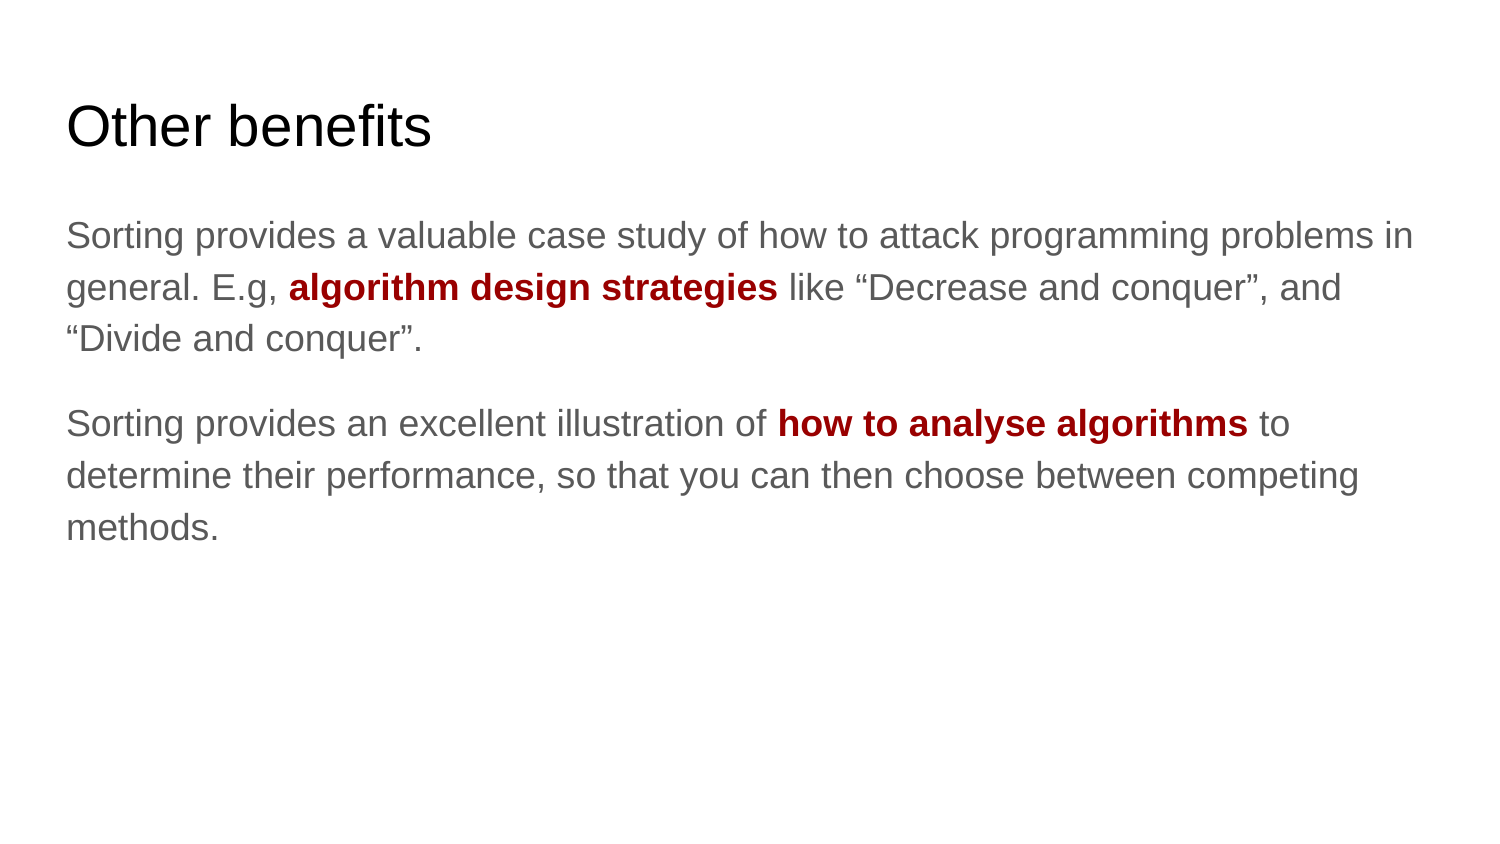

# Other benefits
Sorting provides a valuable case study of how to attack programming problems in general. E.g, algorithm design strategies like “Decrease and conquer”, and “Divide and conquer”.
Sorting provides an excellent illustration of how to analyse algorithms to determine their performance, so that you can then choose between competing methods.